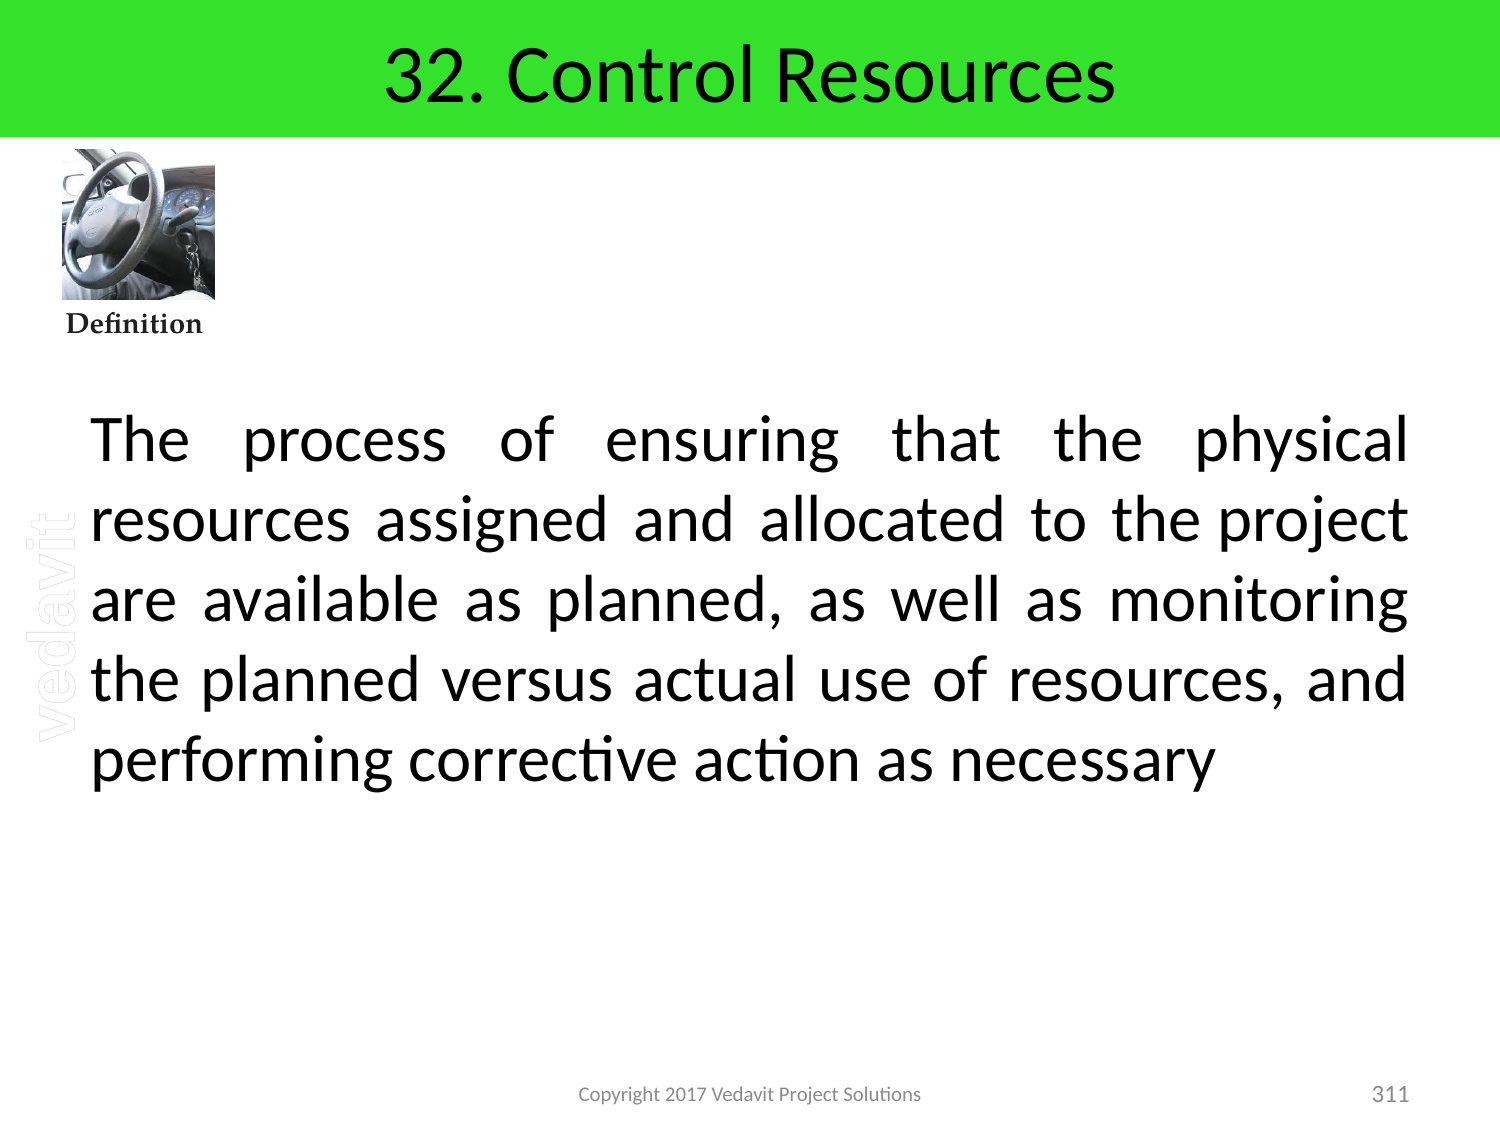

# 32. Control Resources
The process of ensuring that the physical resources assigned and allocated to the project are available as planned, as well as monitoring the planned versus actual use of resources, and performing corrective action as necessary
Copyright 2017 Vedavit Project Solutions
311